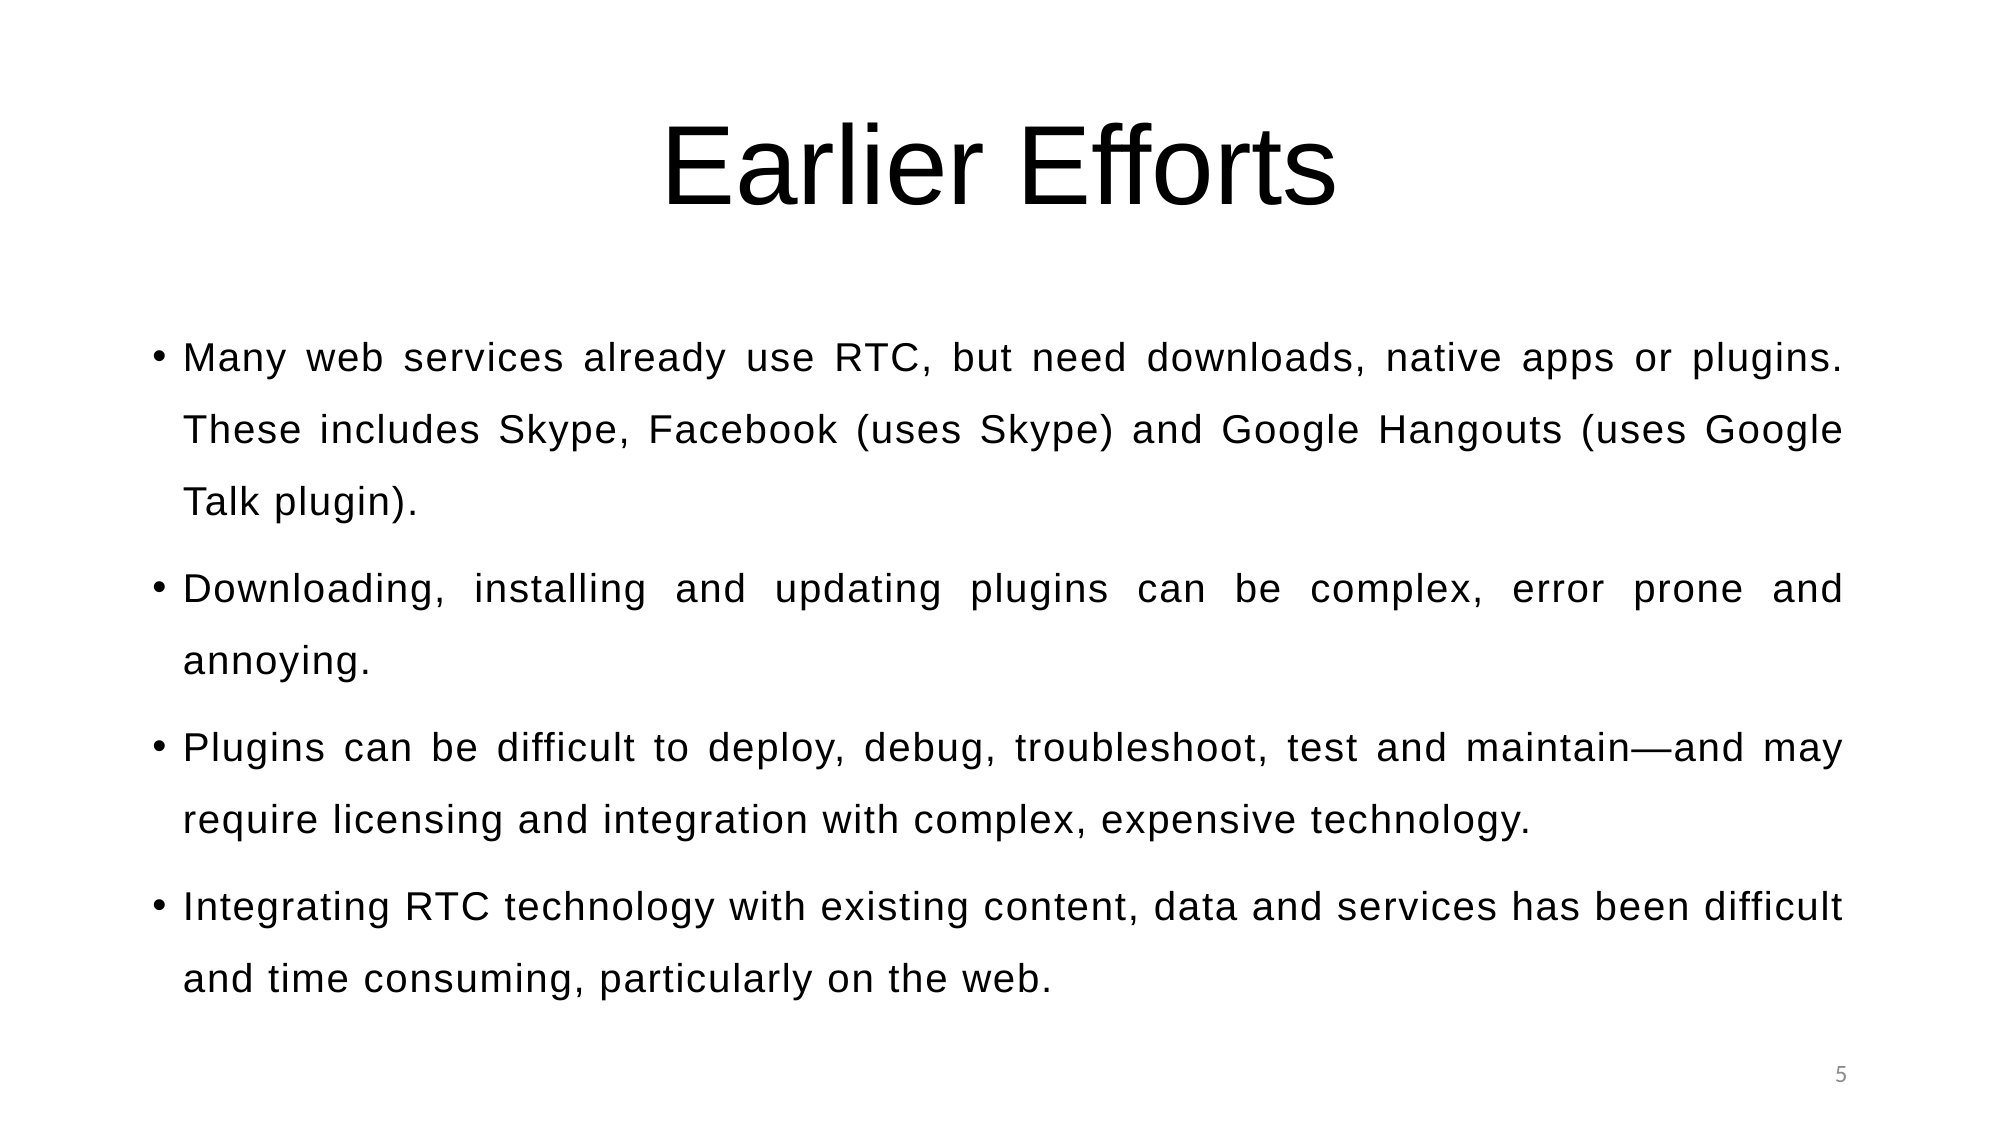

# Earlier Efforts
Many web services already use RTC, but need downloads, native apps or plugins. These includes Skype, Facebook (uses Skype) and Google Hangouts (uses Google Talk plugin).
Downloading, installing and updating plugins can be complex, error prone and annoying.
Plugins can be difficult to deploy, debug, troubleshoot, test and maintain—and may require licensing and integration with complex, expensive technology.
Integrating RTC technology with existing content, data and services has been difficult and time consuming, particularly on the web.
5